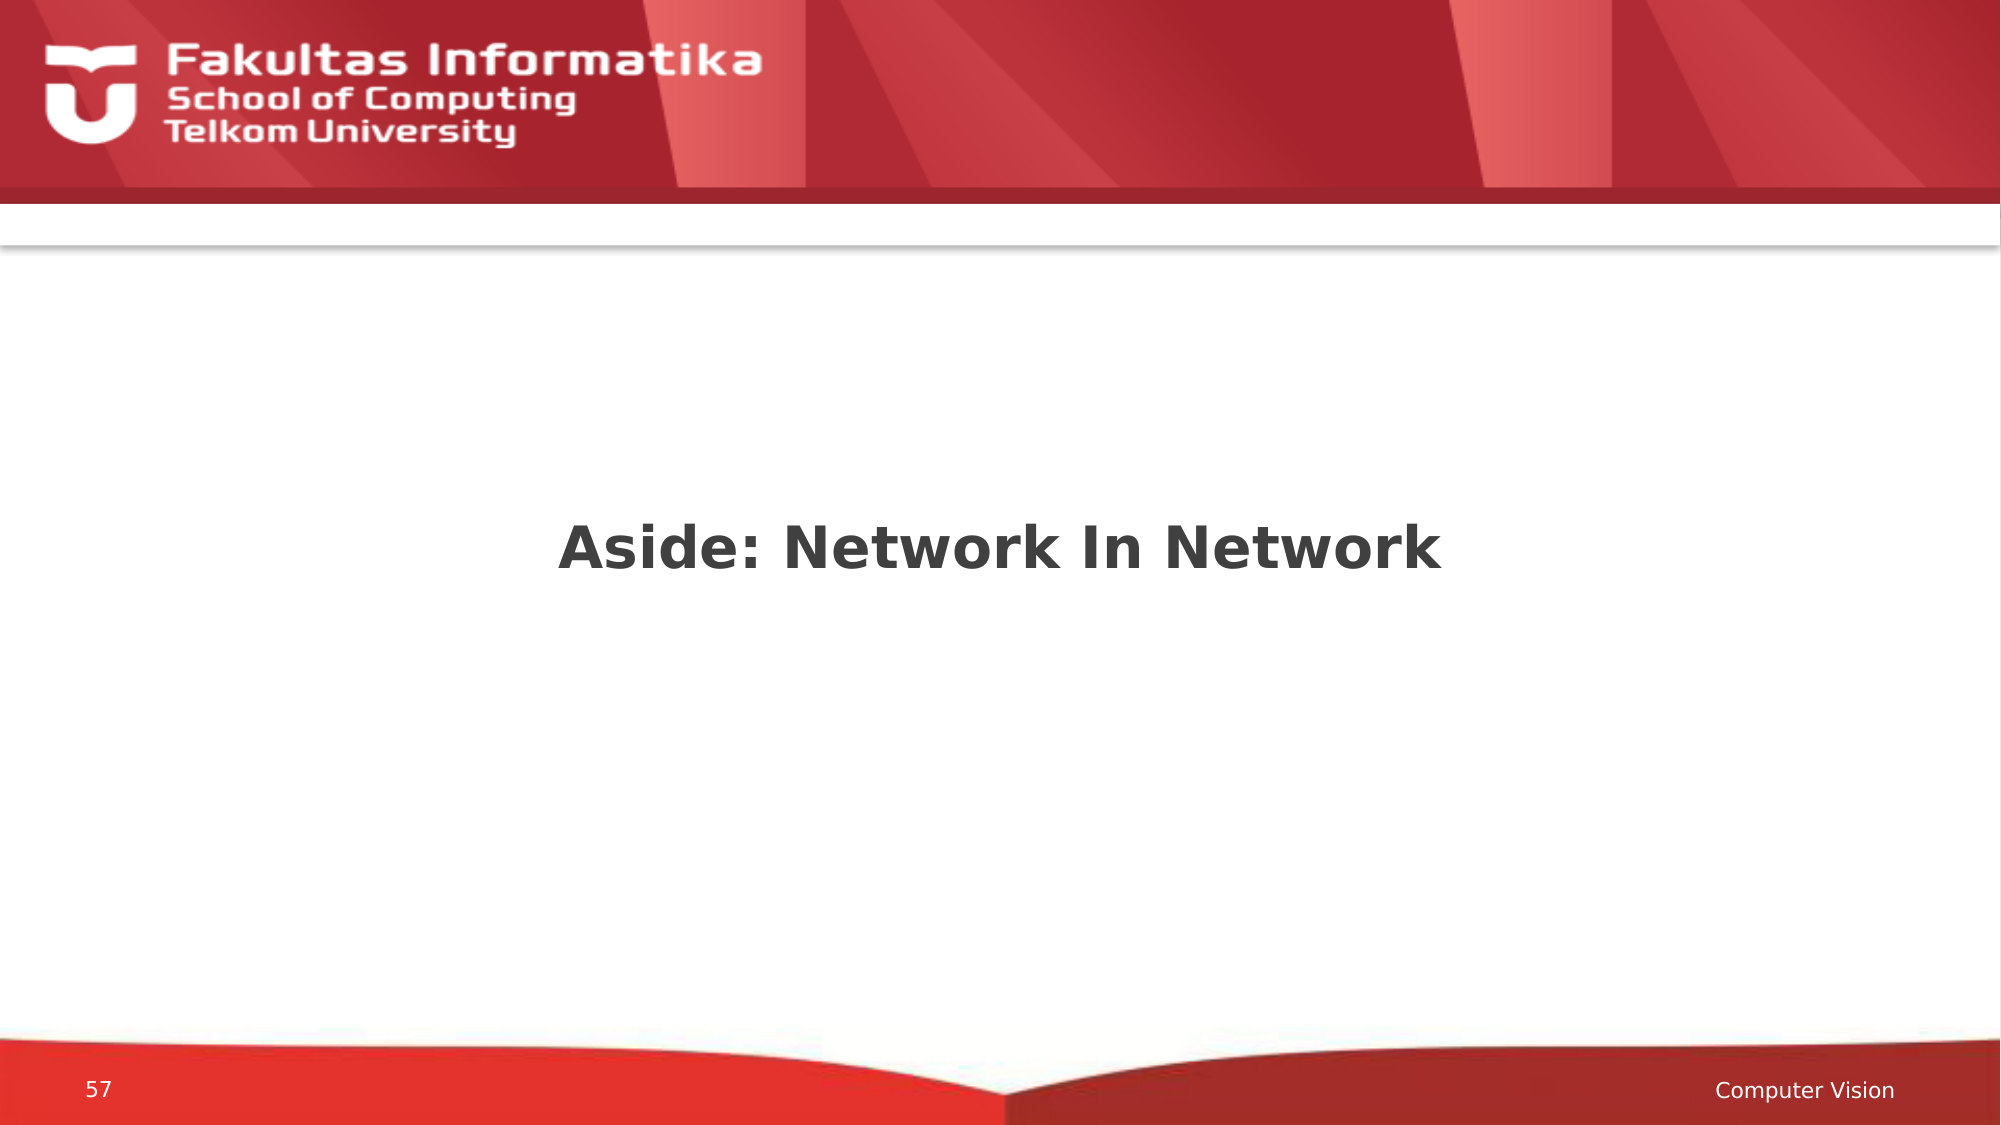

# Aside: Network In Network
Computer Vision
57